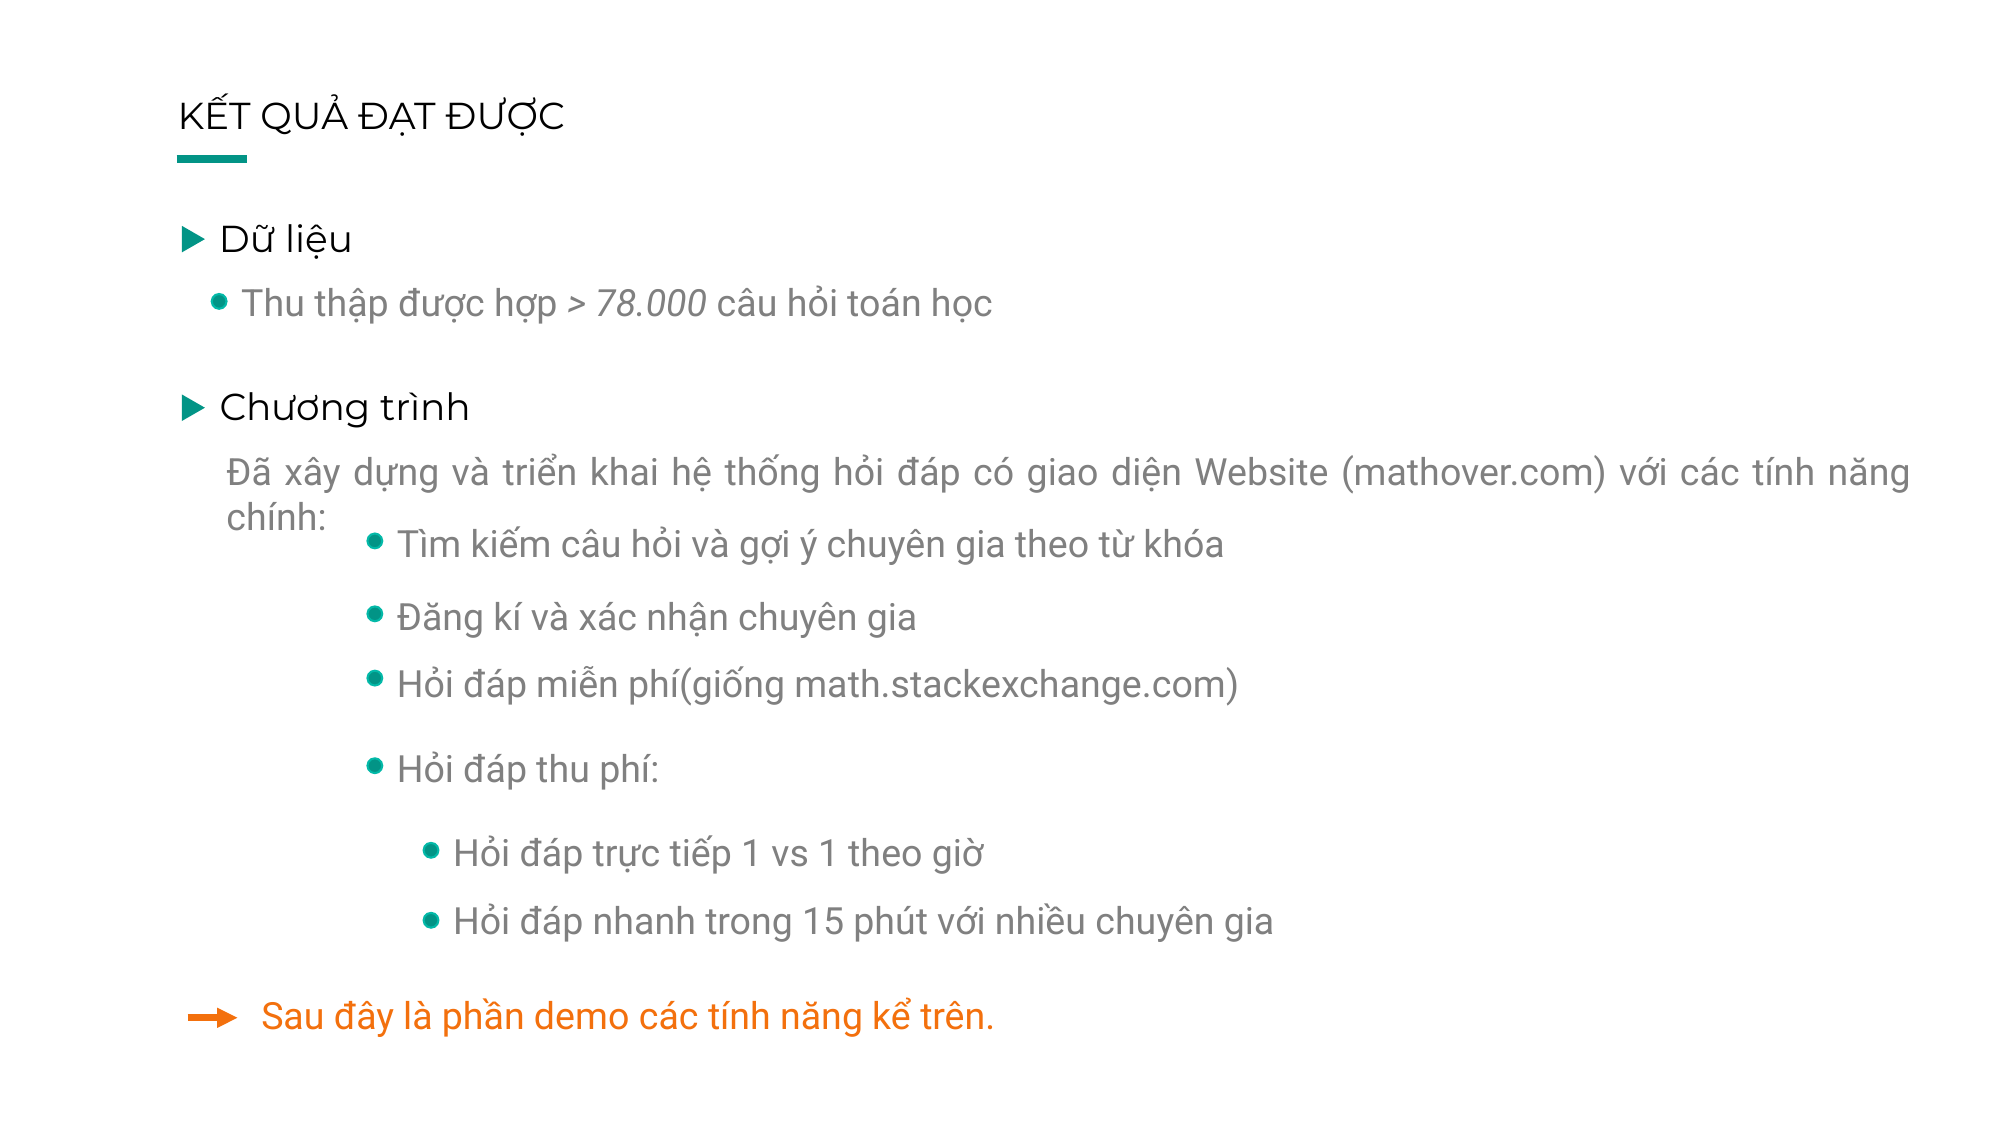

KẾT QUẢ ĐẠT ĐƯỢC
Dữ liệu

Thu thập được hợp > 78.000 câu hỏi toán học

Chương trình

Đã xây dựng và triển khai hệ thống hỏi đáp có giao diện Website (mathover.com) với các tính năng chính:
Tìm kiếm câu hỏi và gợi ý chuyên gia theo từ khóa

Đăng kí và xác nhận chuyên gia

Hỏi đáp miễn phí(giống math.stackexchange.com)

Hỏi đáp thu phí:

Hỏi đáp trực tiếp 1 vs 1 theo giờ

Hỏi đáp nhanh trong 15 phút với nhiều chuyên gia

Sau đây là phần demo các tính năng kể trên.